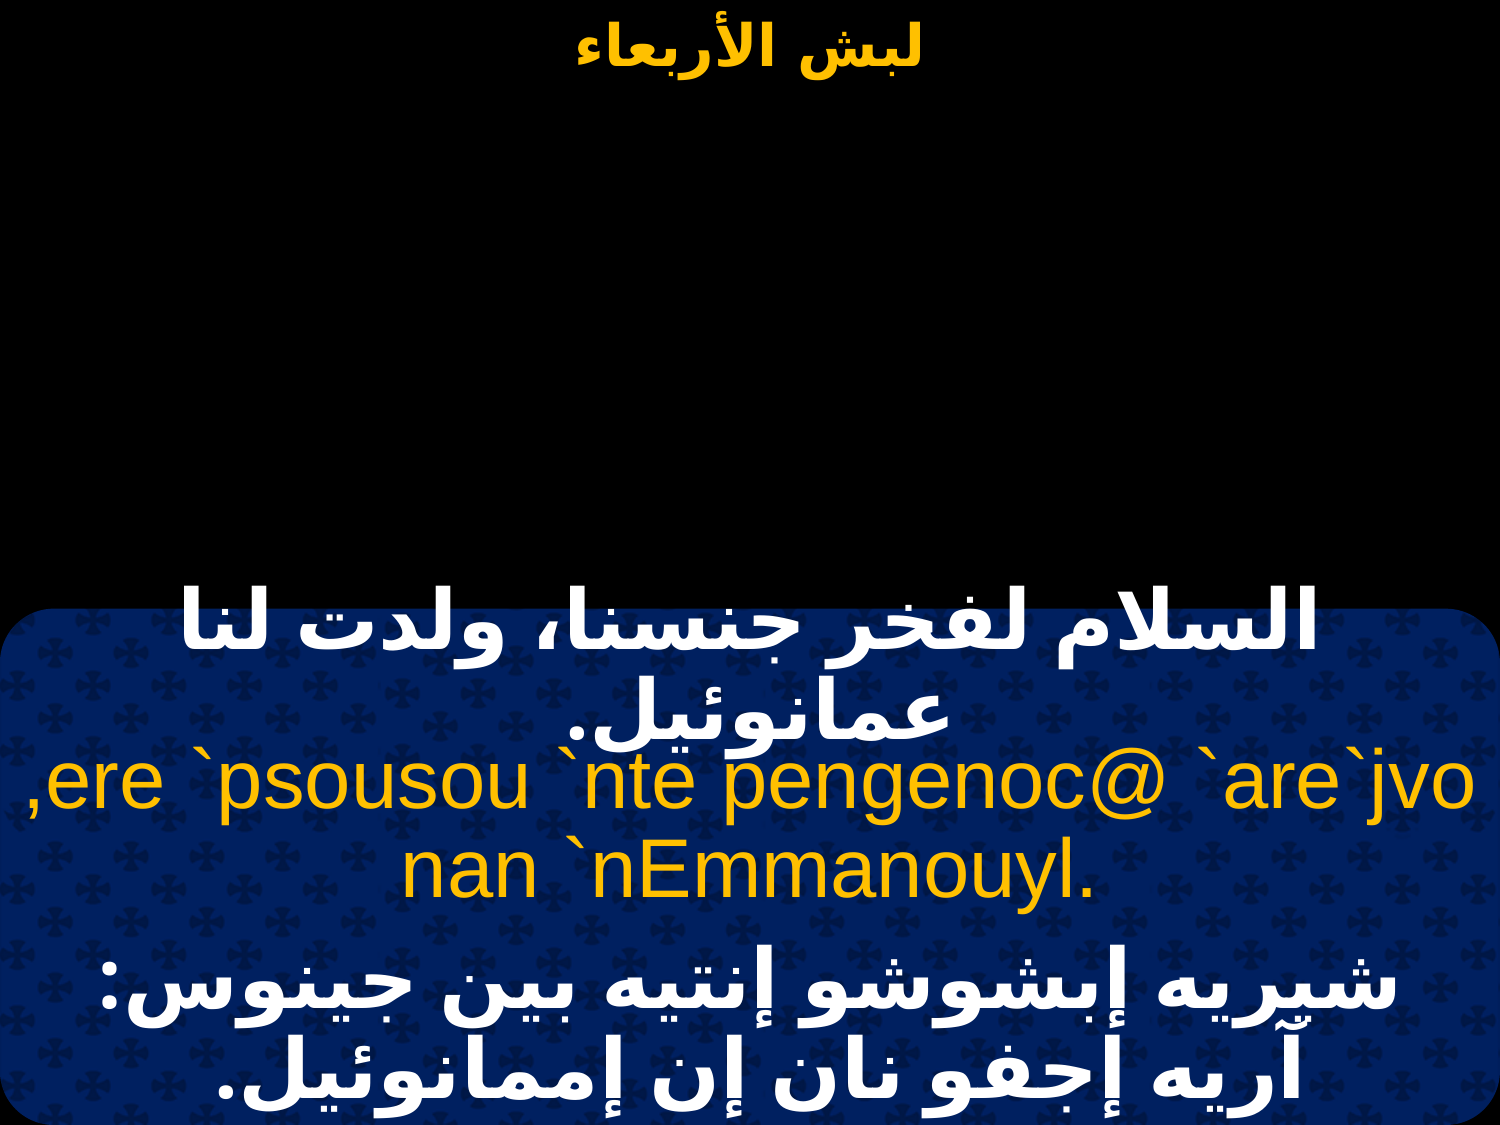

#
السلام لفخر جنسنا، ولدت لنا عمانوئيل.
,ere `psousou `nte pengenoc@ `are`jvo nan `nEmmanouyl.
شيريه إبشوشو إنتيه بين جينوس: آريه إجفو نان إن إممانوئيل.